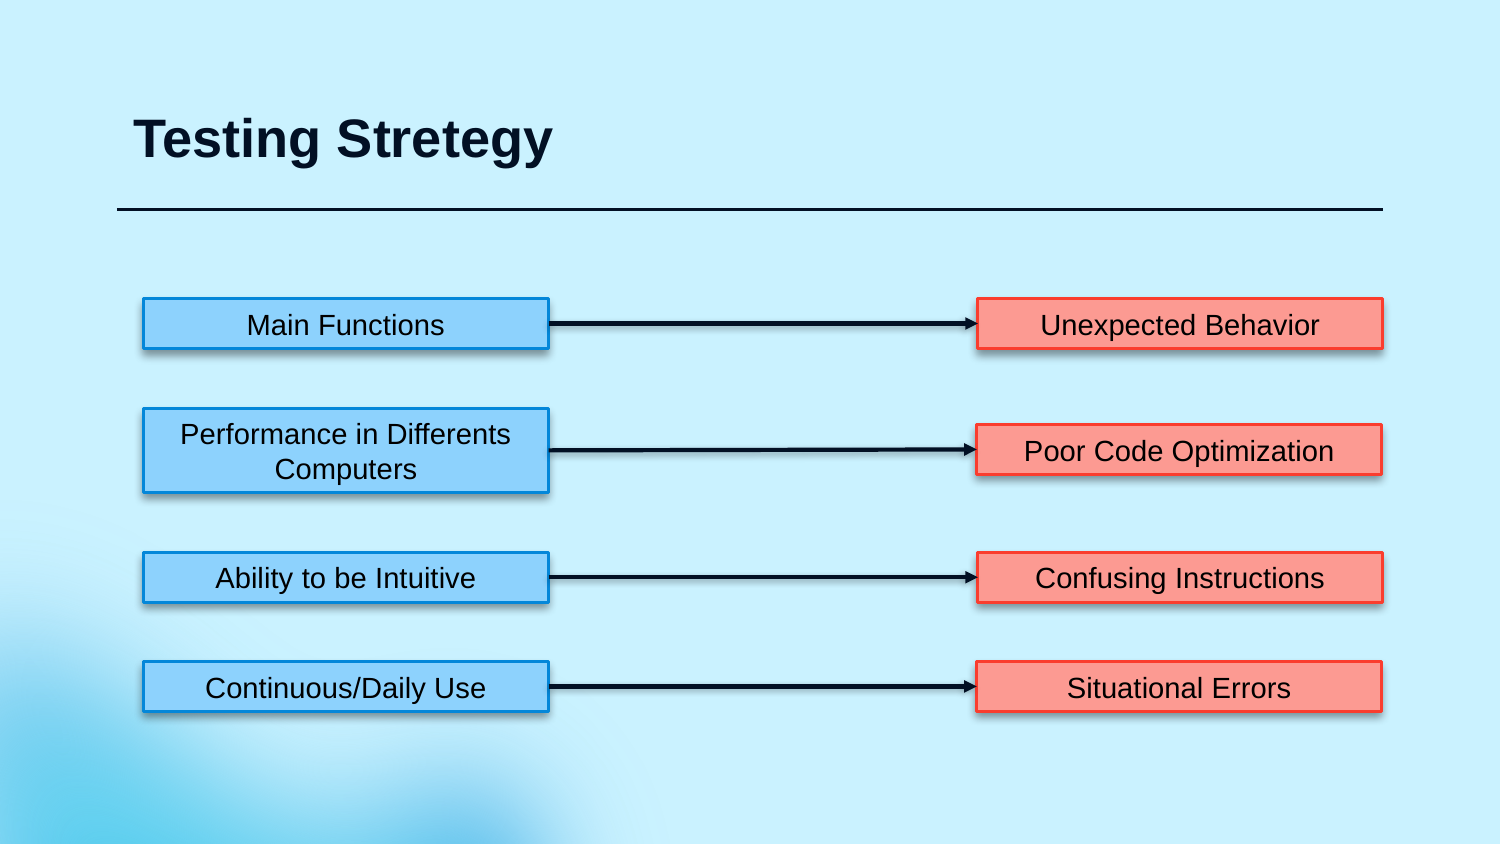

# Testing Stretegy
Unexpected Behavior
Main Functions
Performance in Differents Computers
Poor Code Optimization
Ability to be Intuitive
Confusing Instructions
Situational Errors
Continuous/Daily Use